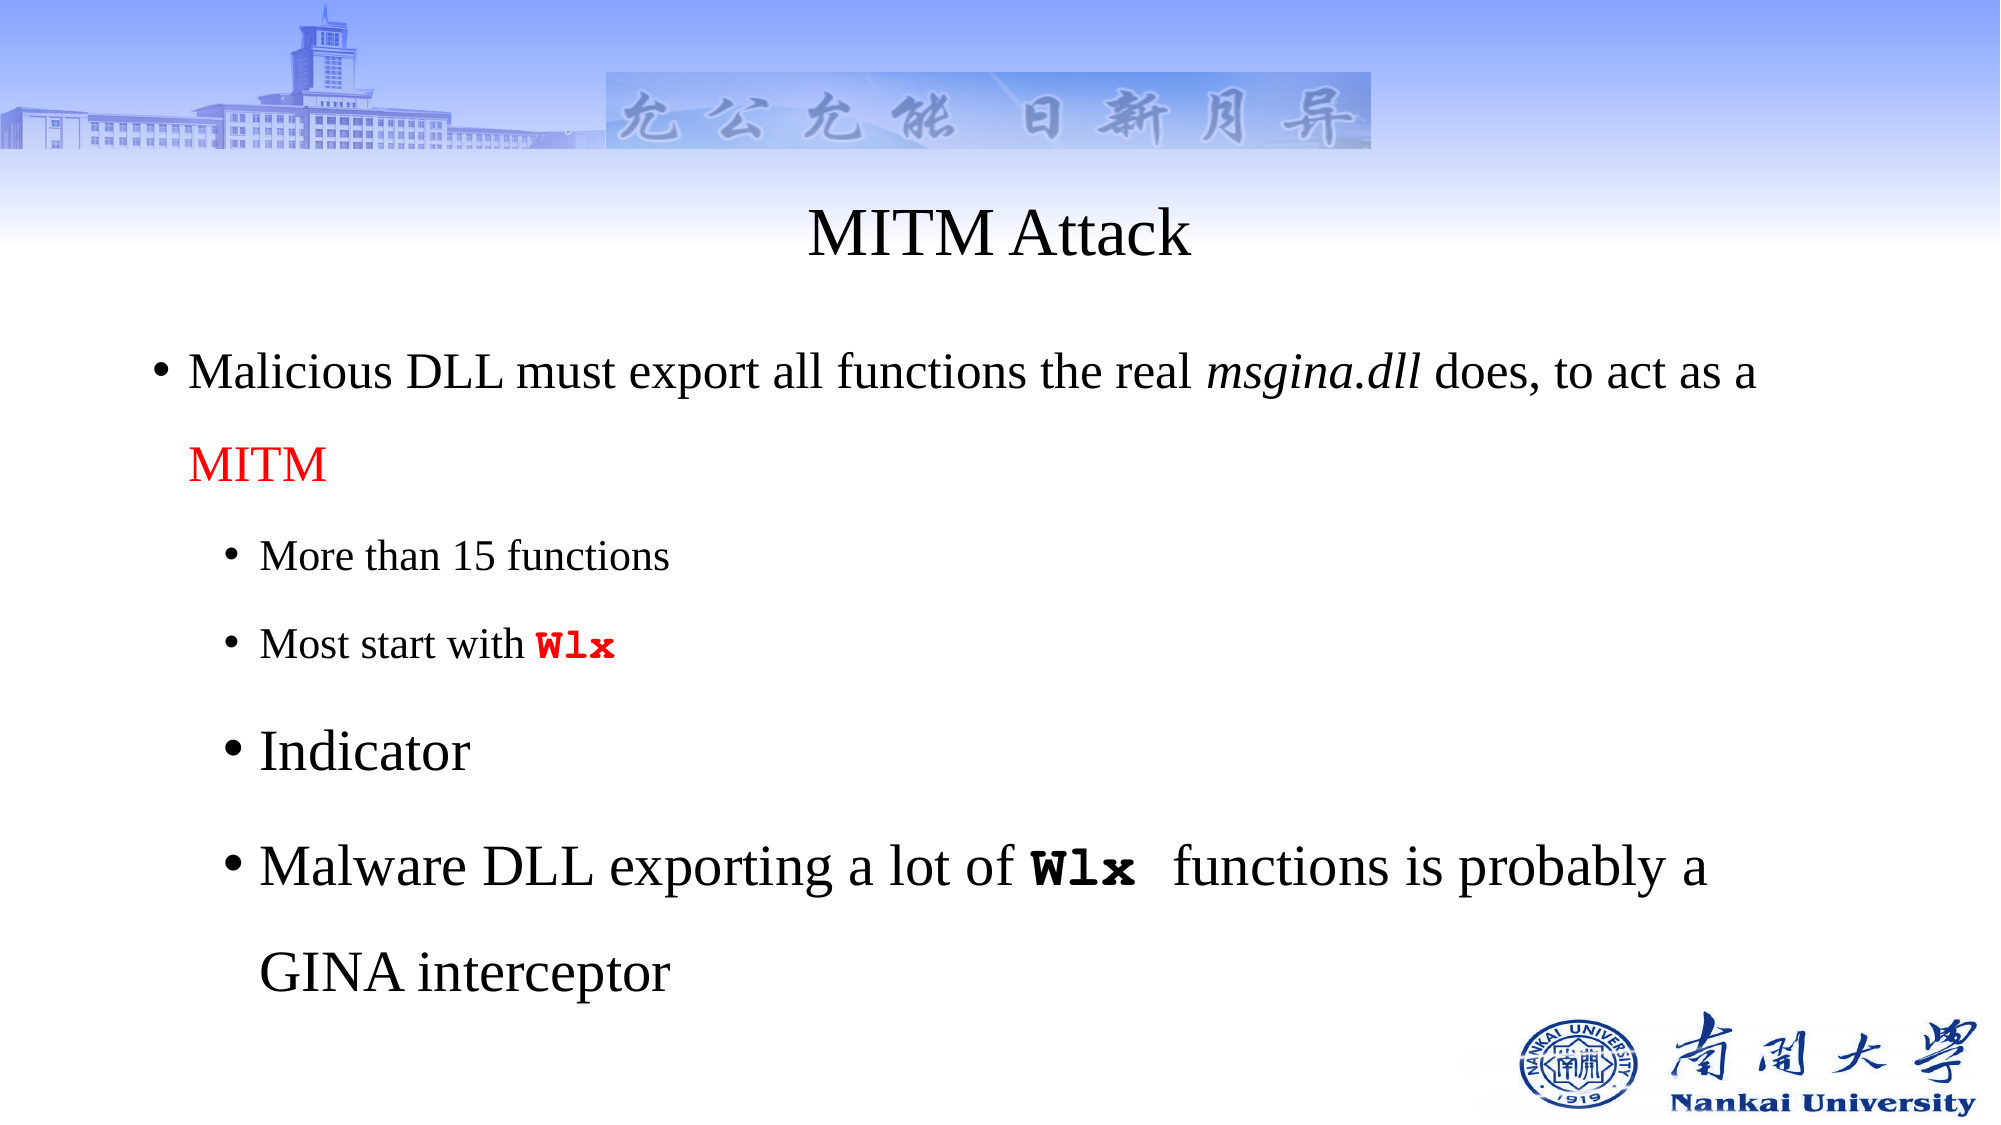

# MITM Attack
Malicious DLL must export all functions the real msgina.dll does, to act as a MITM
More than 15 functions
Most start with Wlx
Indicator
Malware DLL exporting a lot of Wlx functions is probably a GINA interceptor